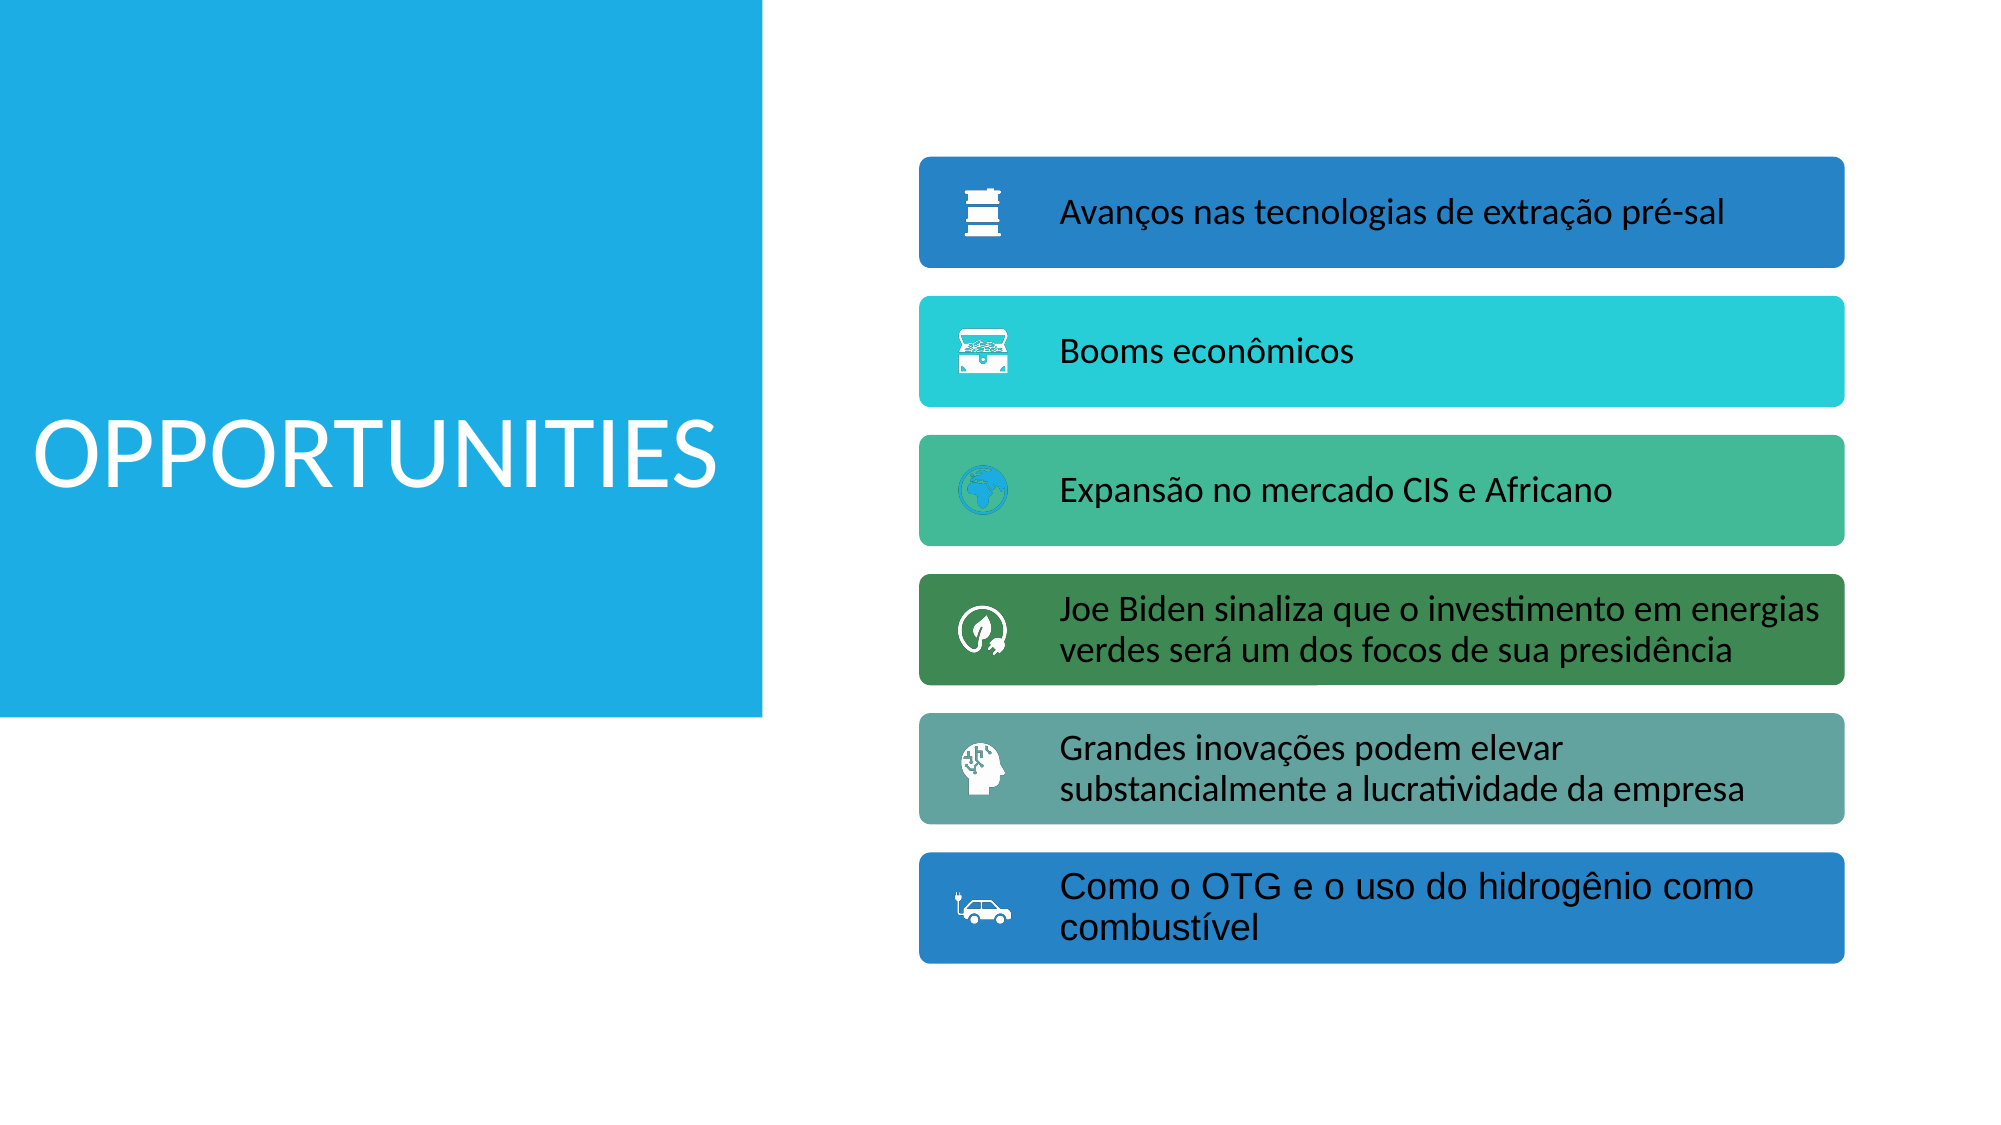

# STRENGHTS
Avanços nas tecnologias de extração pré-sal
Booms econômicos
Expansão no mercado CIS e Africano
Joe Biden sinaliza que o investimento em energias verdes será um dos focos de sua presidência
Grandes inovações podem elevar substancialmente a lucratividade da empresa
Como o OTG e o uso do hidrogênio como combustível
OPPORTUNITIES